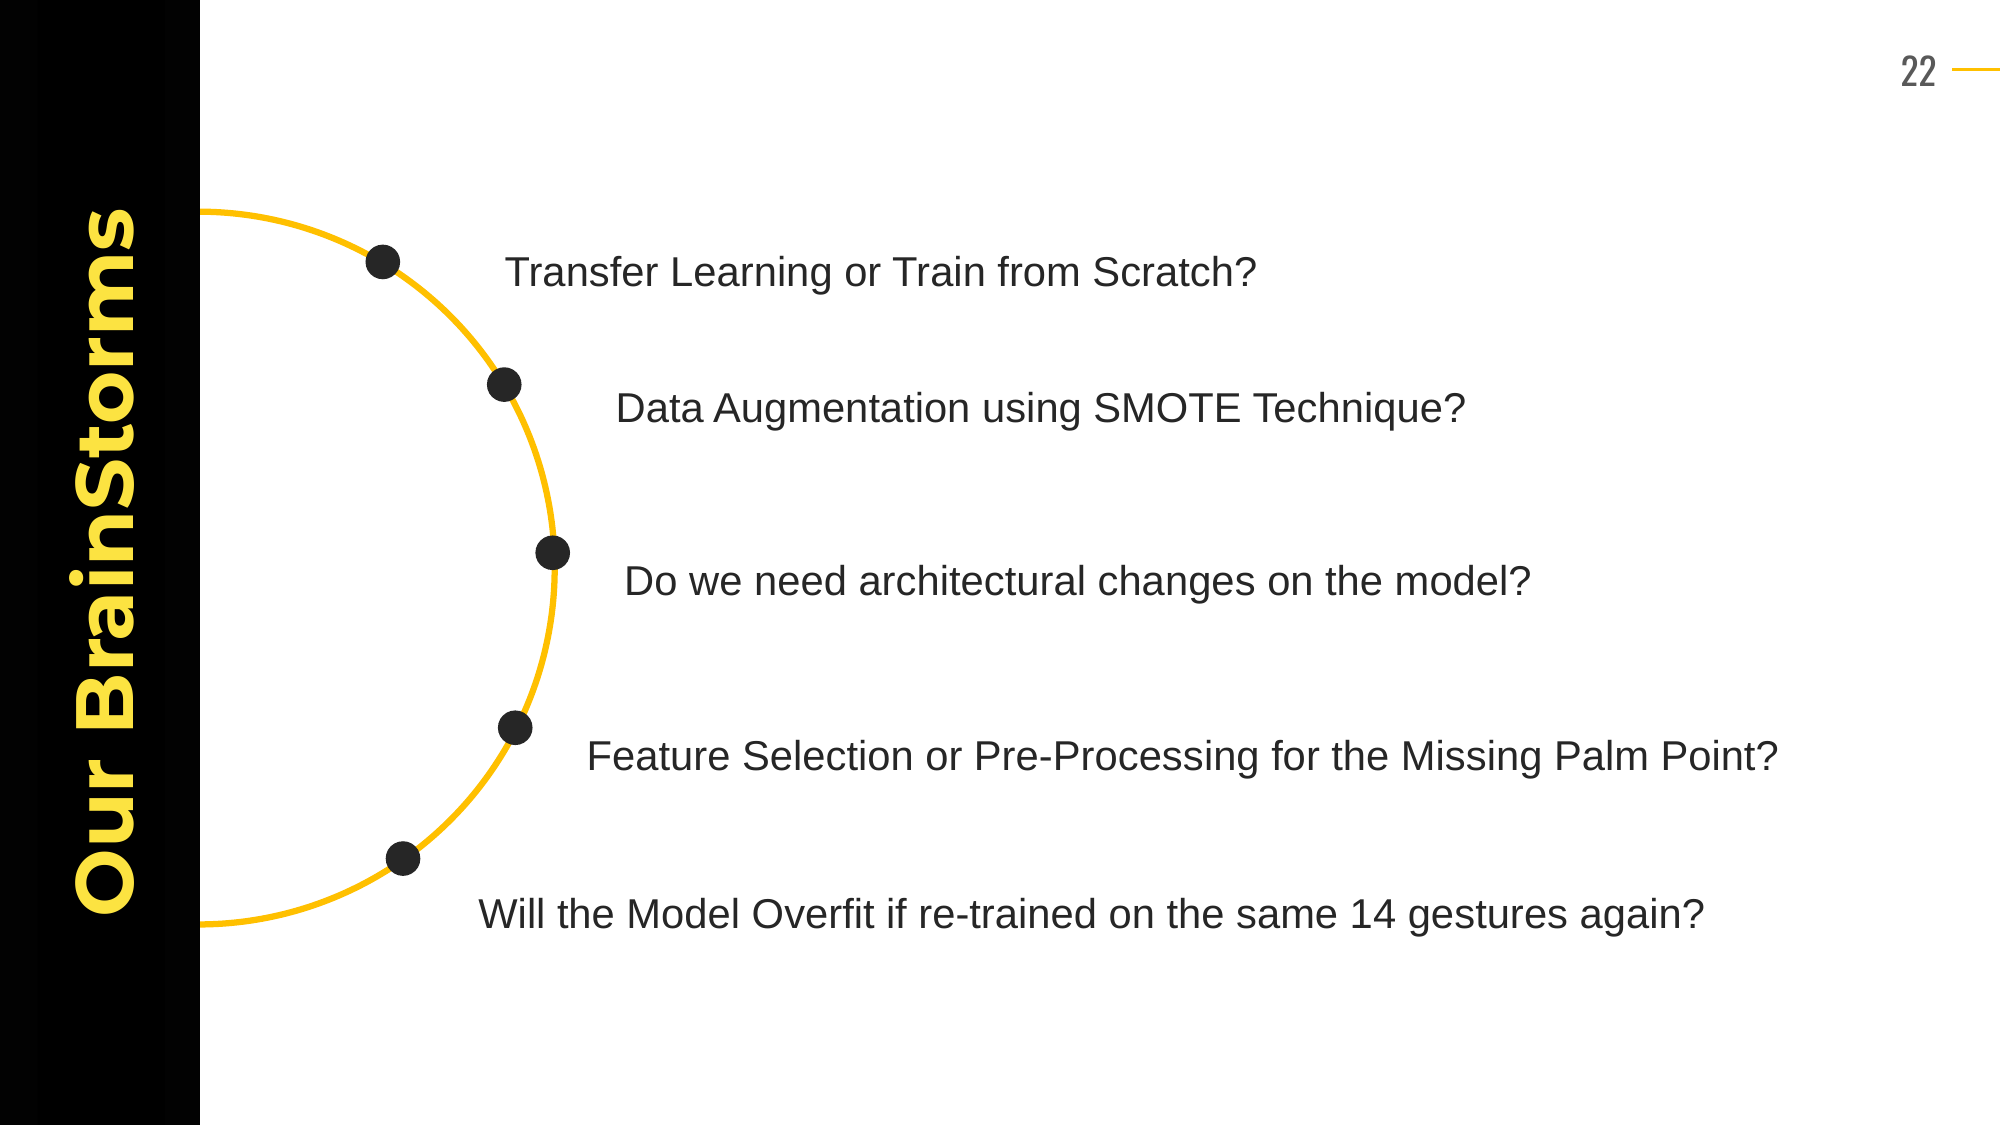

Transfer Learning or Train from Scratch?

Data Augmentation using SMOTE Technique?

Our BrainStorms
Do we need architectural changes on the model?

Feature Selection or Pre-Processing for the Missing Palm Point?

Will the Model Overfit if re-trained on the same 14 gestures again?